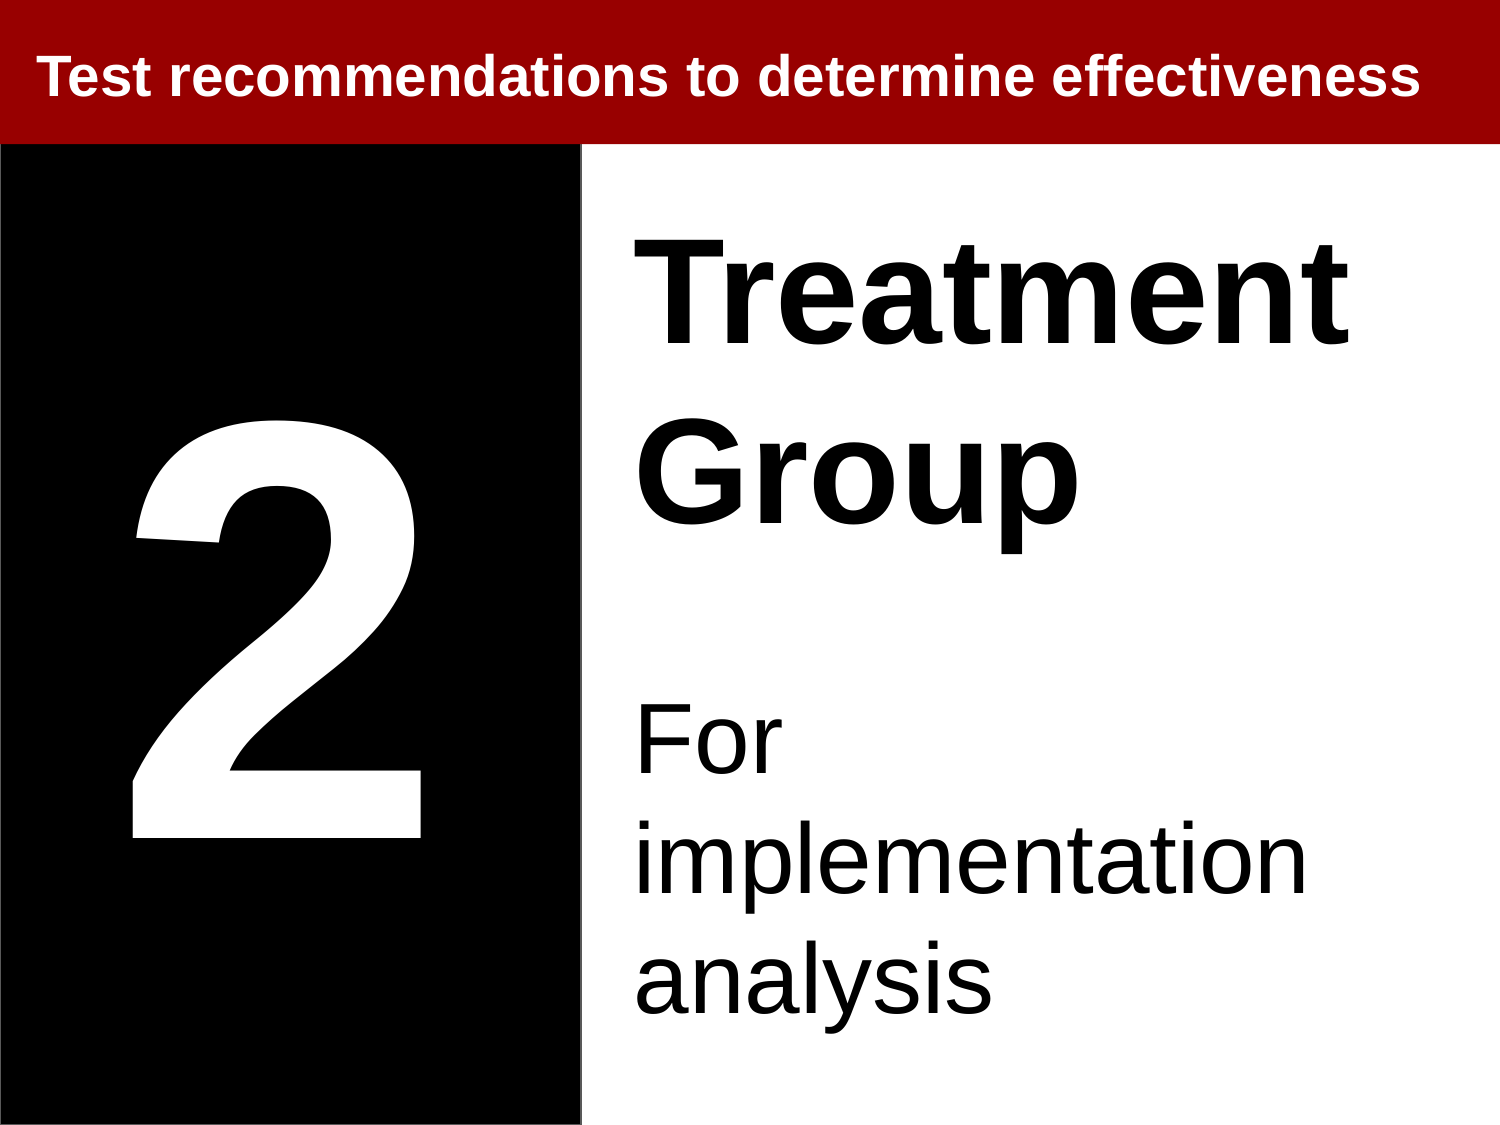

Test recommendations to determine effectiveness

Treatment Group

For implementation analysis
2